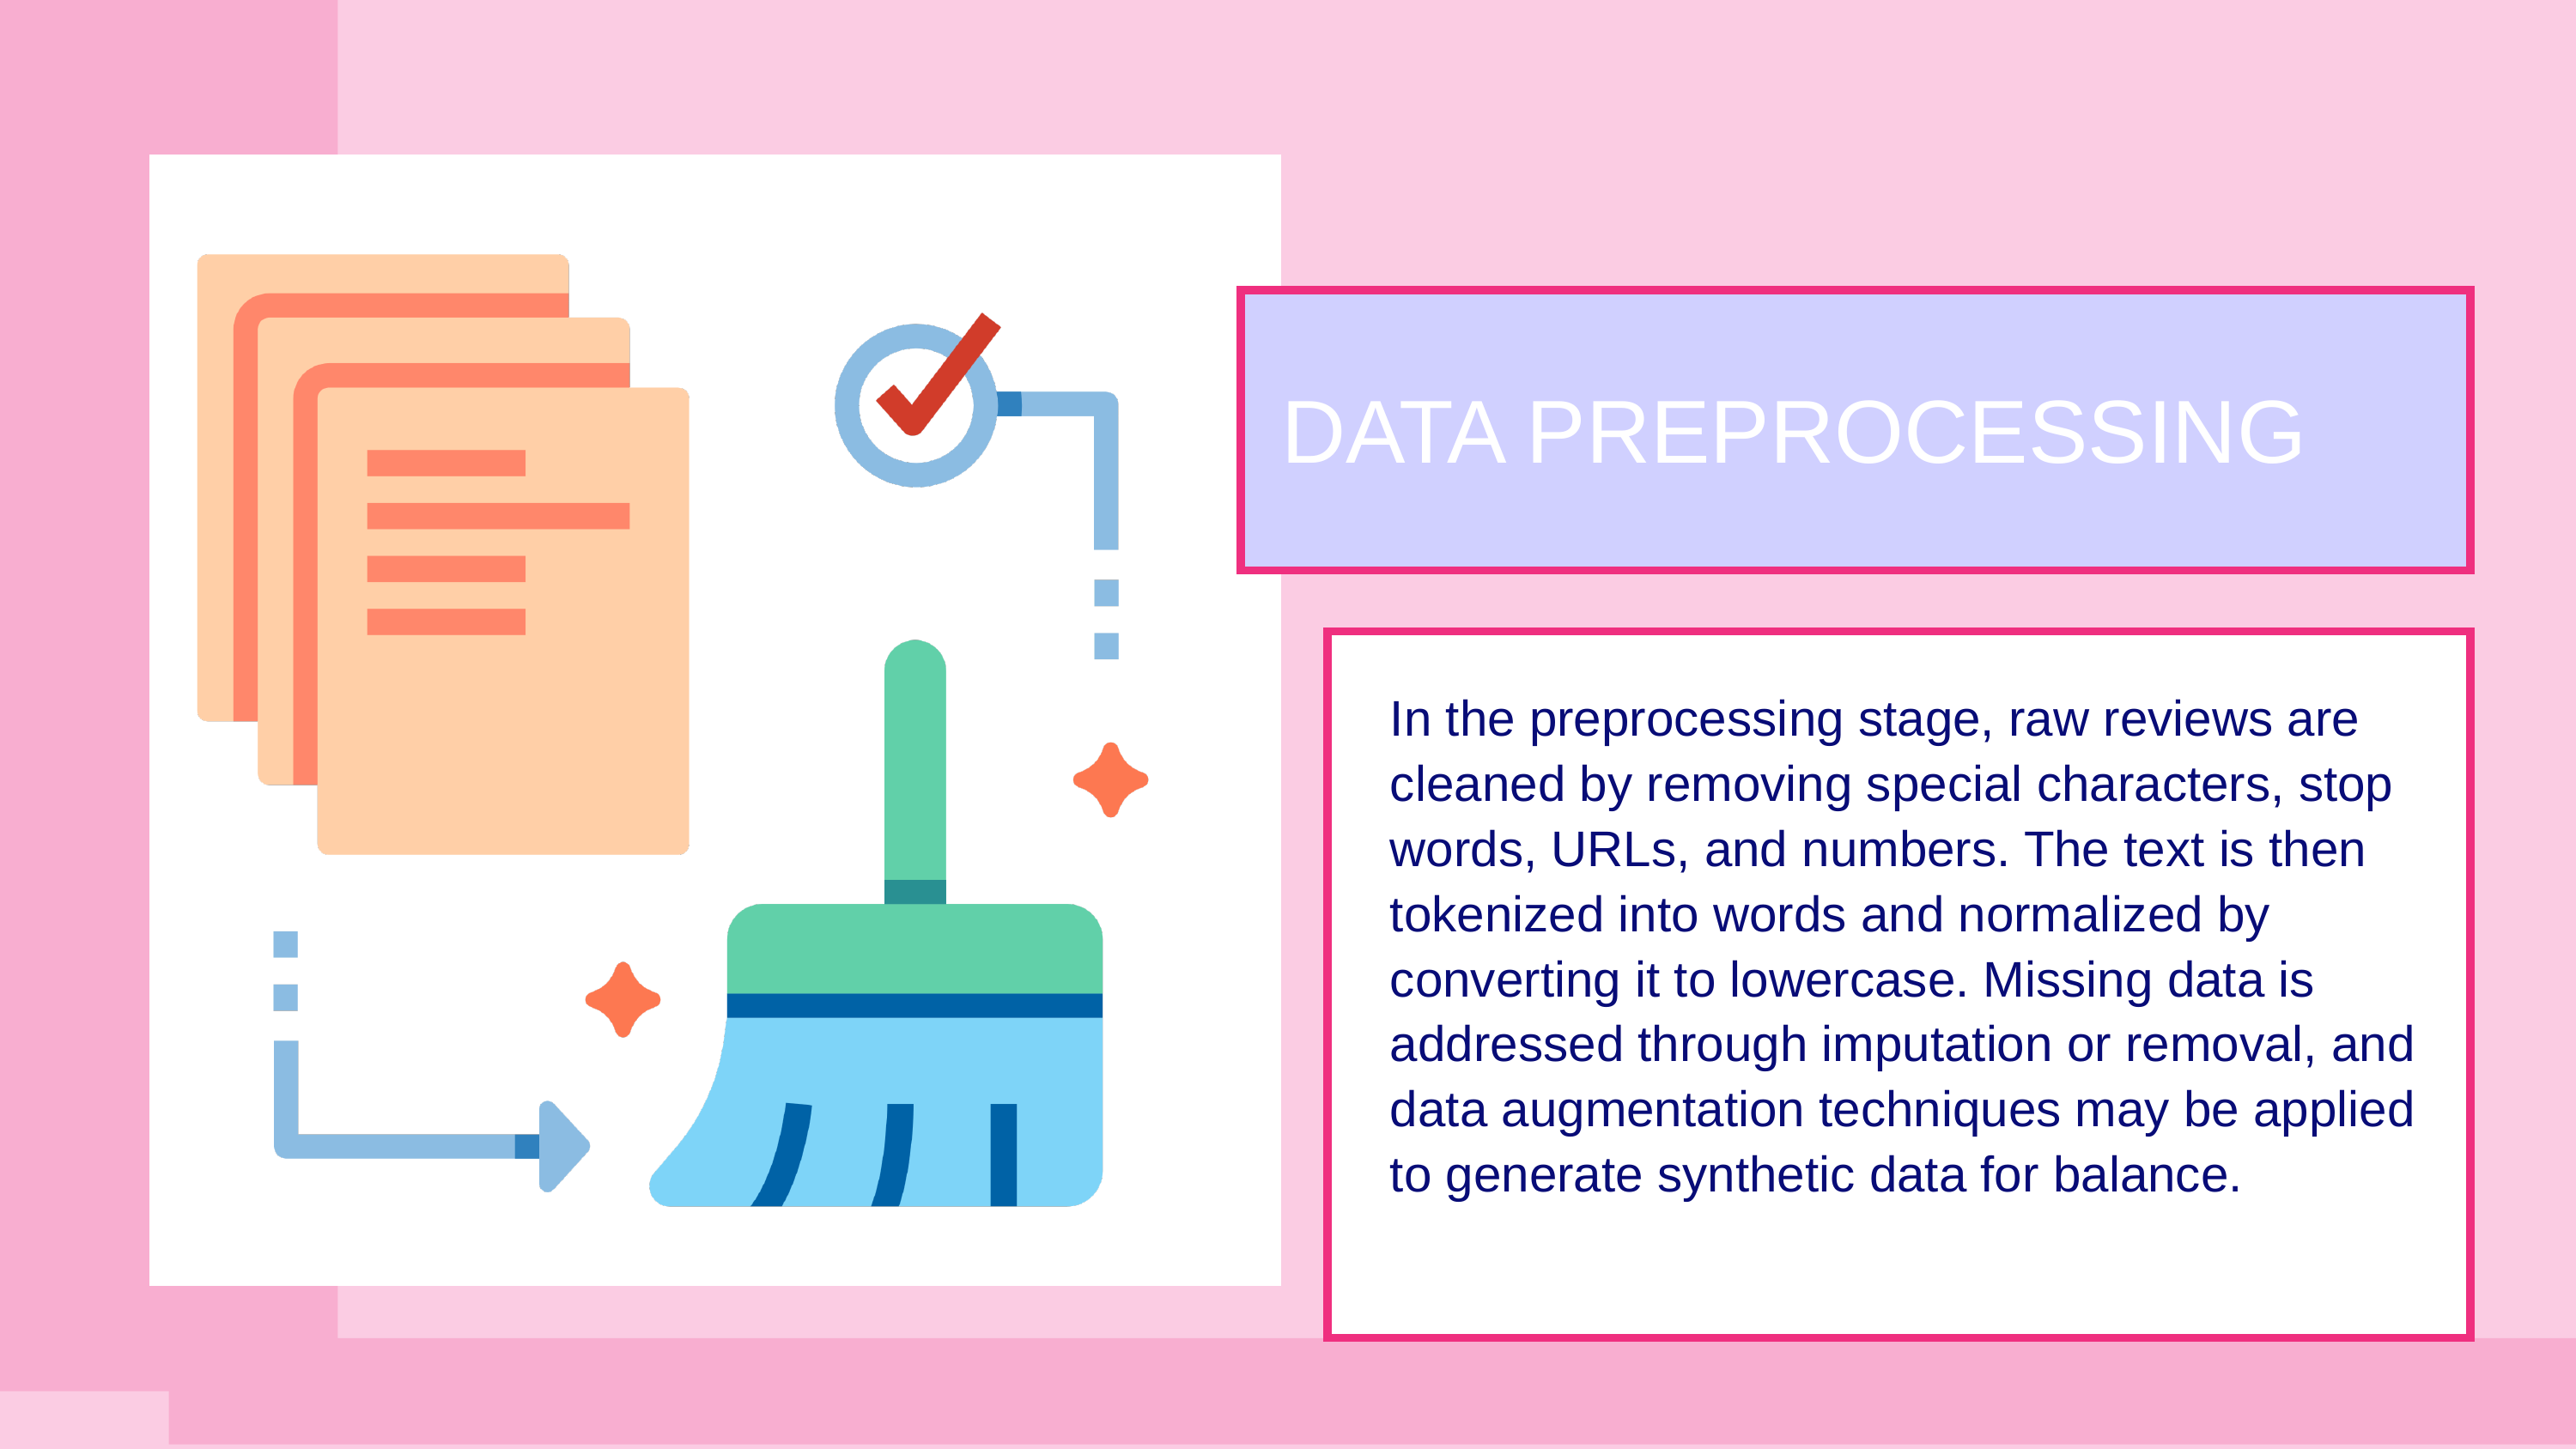

DATA PREPROCESSING

In the preprocessing stage, raw reviews are cleaned by removing special characters, stop words, URLs, and numbers. The text is then tokenized into words and normalized by converting it to lowercase. Missing data is addressed through imputation or removal, and data augmentation techniques may be applied to generate synthetic data for balance.